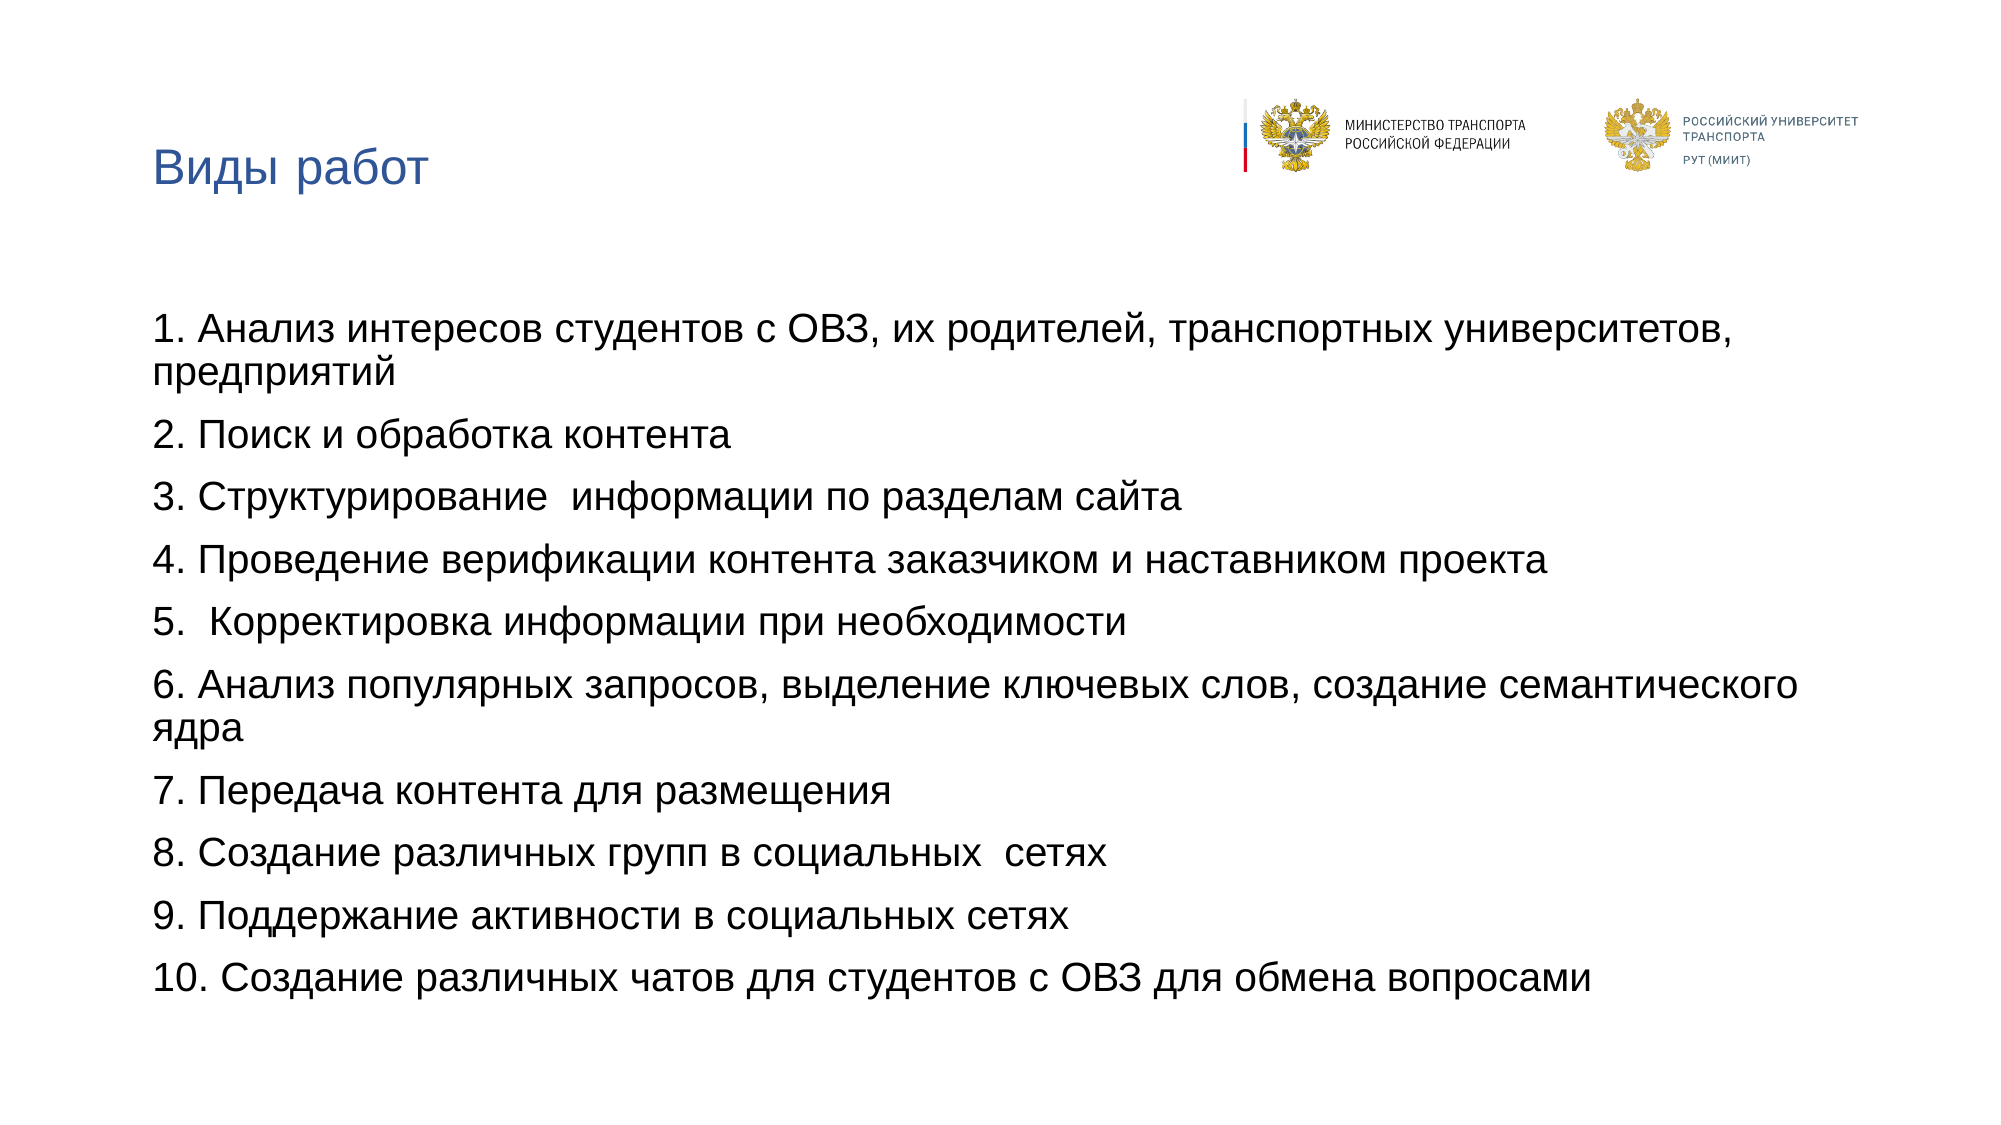

# Виды работ
1. Анализ интересов студентов с ОВЗ, их родителей, транспортных университетов, предприятий
2. Поиск и обработка контента
3. Структурирование  информации по разделам сайта
4. Проведение верификации контента заказчиком и наставником проекта
5.  Корректировка информации при необходимости
6. Анализ популярных запросов, выделение ключевых слов, создание семантического ядра
7. Передача контента для размещения
8. Создание различных групп в социальных  сетях
9. Поддержание активности в социальных сетях
10. Создание различных чатов для студентов с ОВЗ для обмена вопросами